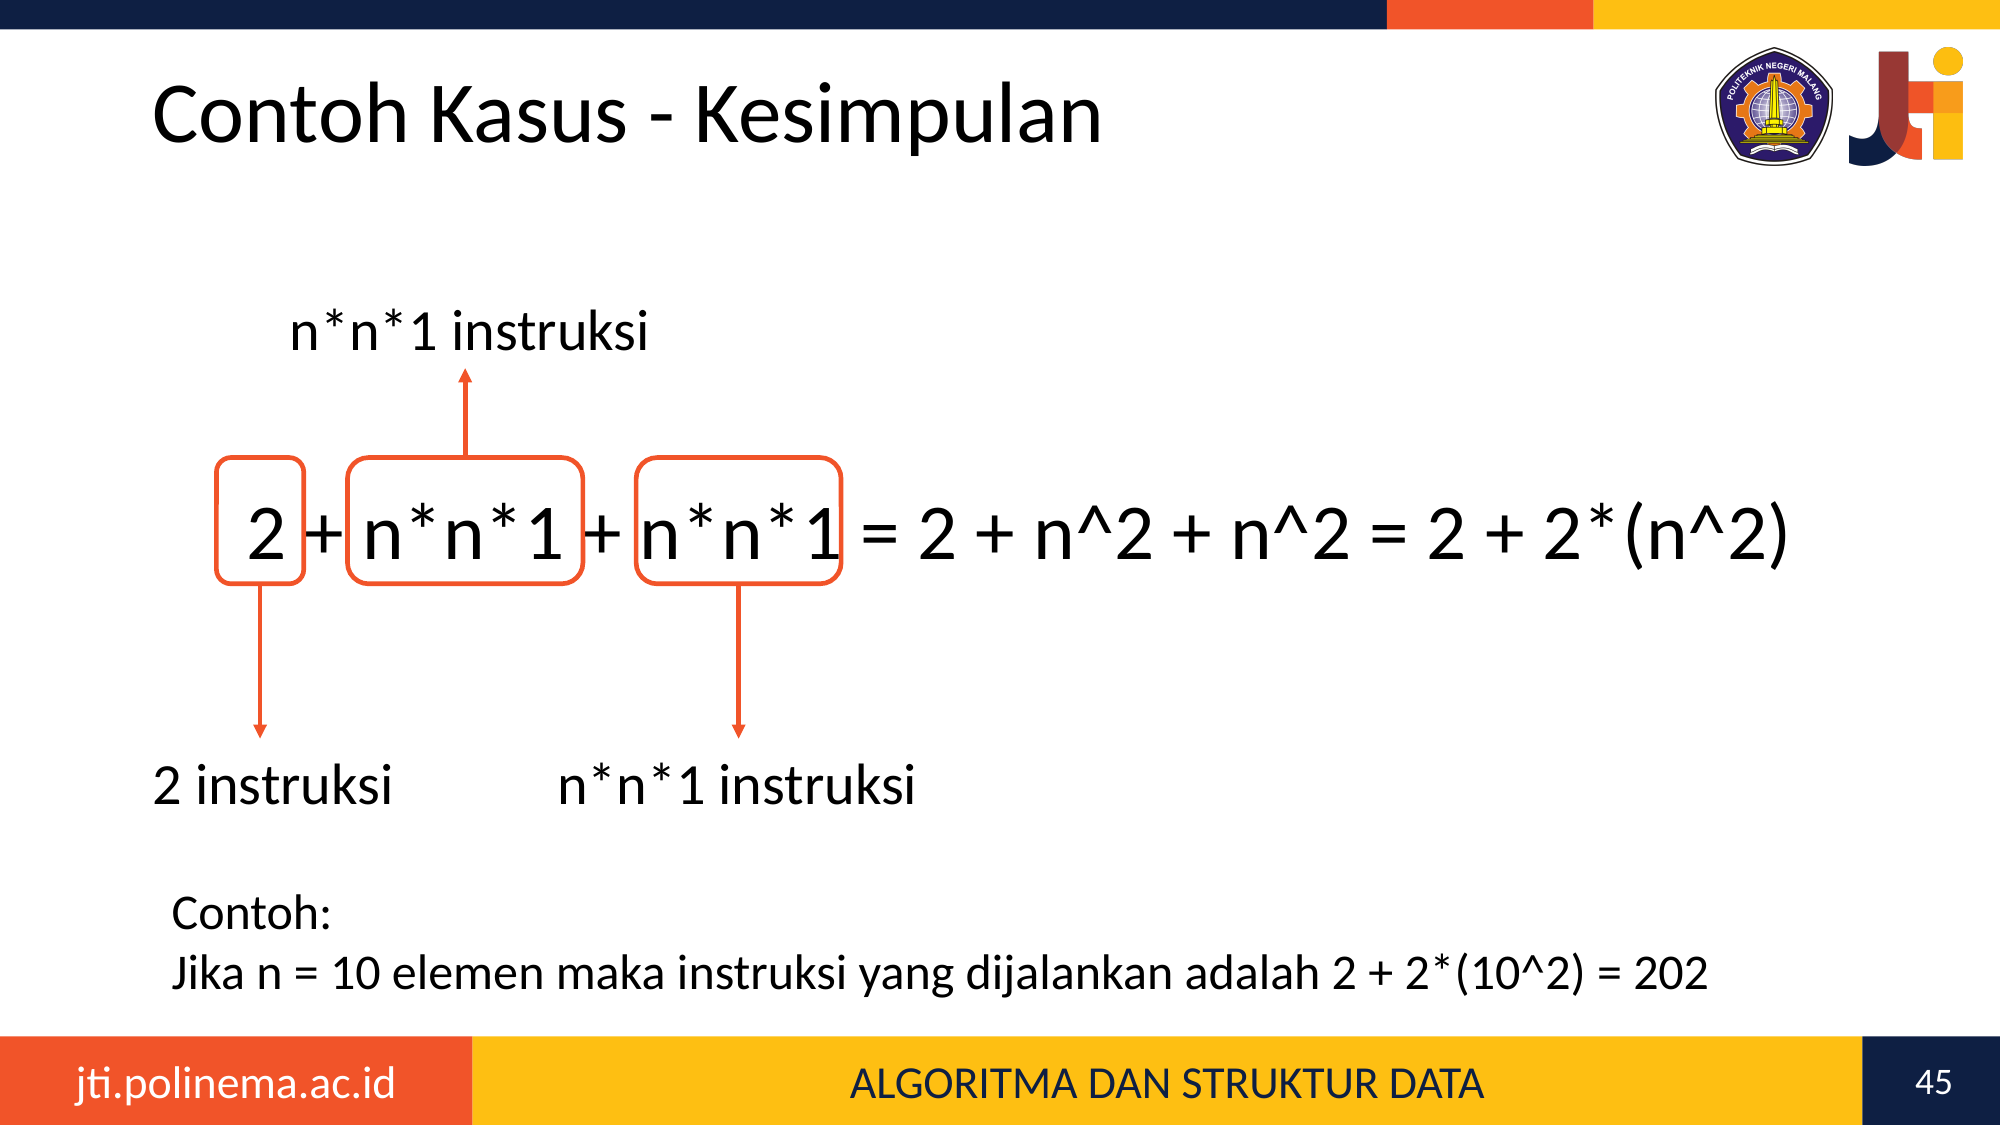

# Contoh Kasus - Kesimpulan
n*n*1 instruksi

2 + n*n*1 + n*n*1 = 2 + n^2 + n^2 = 2 + 2*(n^2)
2 instruksi
n*n*1 instruksi
Contoh:
Jika n = 10 elemen maka instruksi yang dijalankan adalah 2 + 2*(10^2) = 202
45